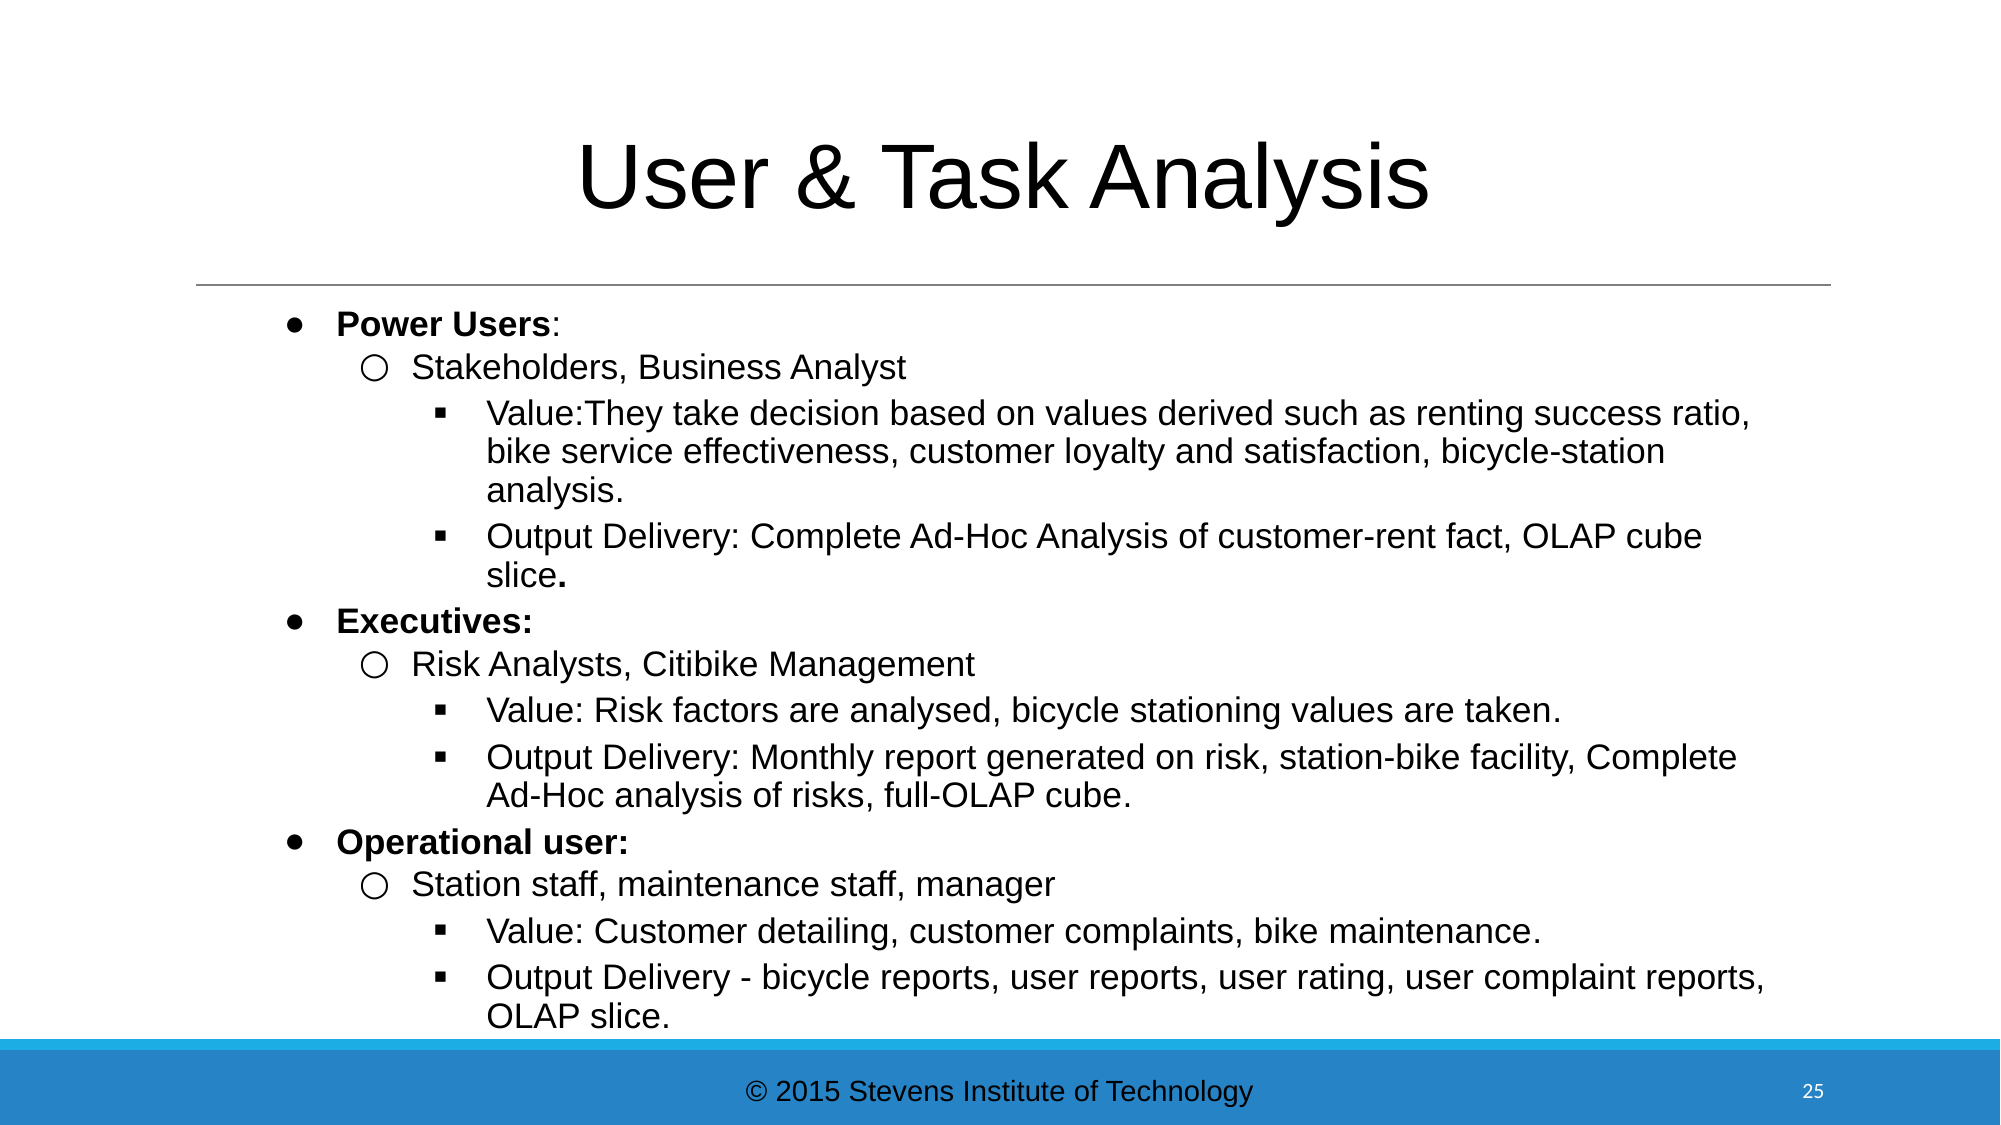

# User & Task Analysis

Power Users:
Stakeholders, Business Analyst
Value:They take decision based on values derived such as renting success ratio, bike service effectiveness, customer loyalty and satisfaction, bicycle-station analysis.
Output Delivery: Complete Ad-Hoc Analysis of customer-rent fact, OLAP cube slice.
Executives:
Risk Analysts, Citibike Management
Value: Risk factors are analysed, bicycle stationing values are taken.
Output Delivery: Monthly report generated on risk, station-bike facility, Complete Ad-Hoc analysis of risks, full-OLAP cube.
Operational user:
Station staff, maintenance staff, manager
Value: Customer detailing, customer complaints, bike maintenance.
Output Delivery - bicycle reports, user reports, user rating, user complaint reports, OLAP slice.

© 2015 Stevens Institute of Technology
25